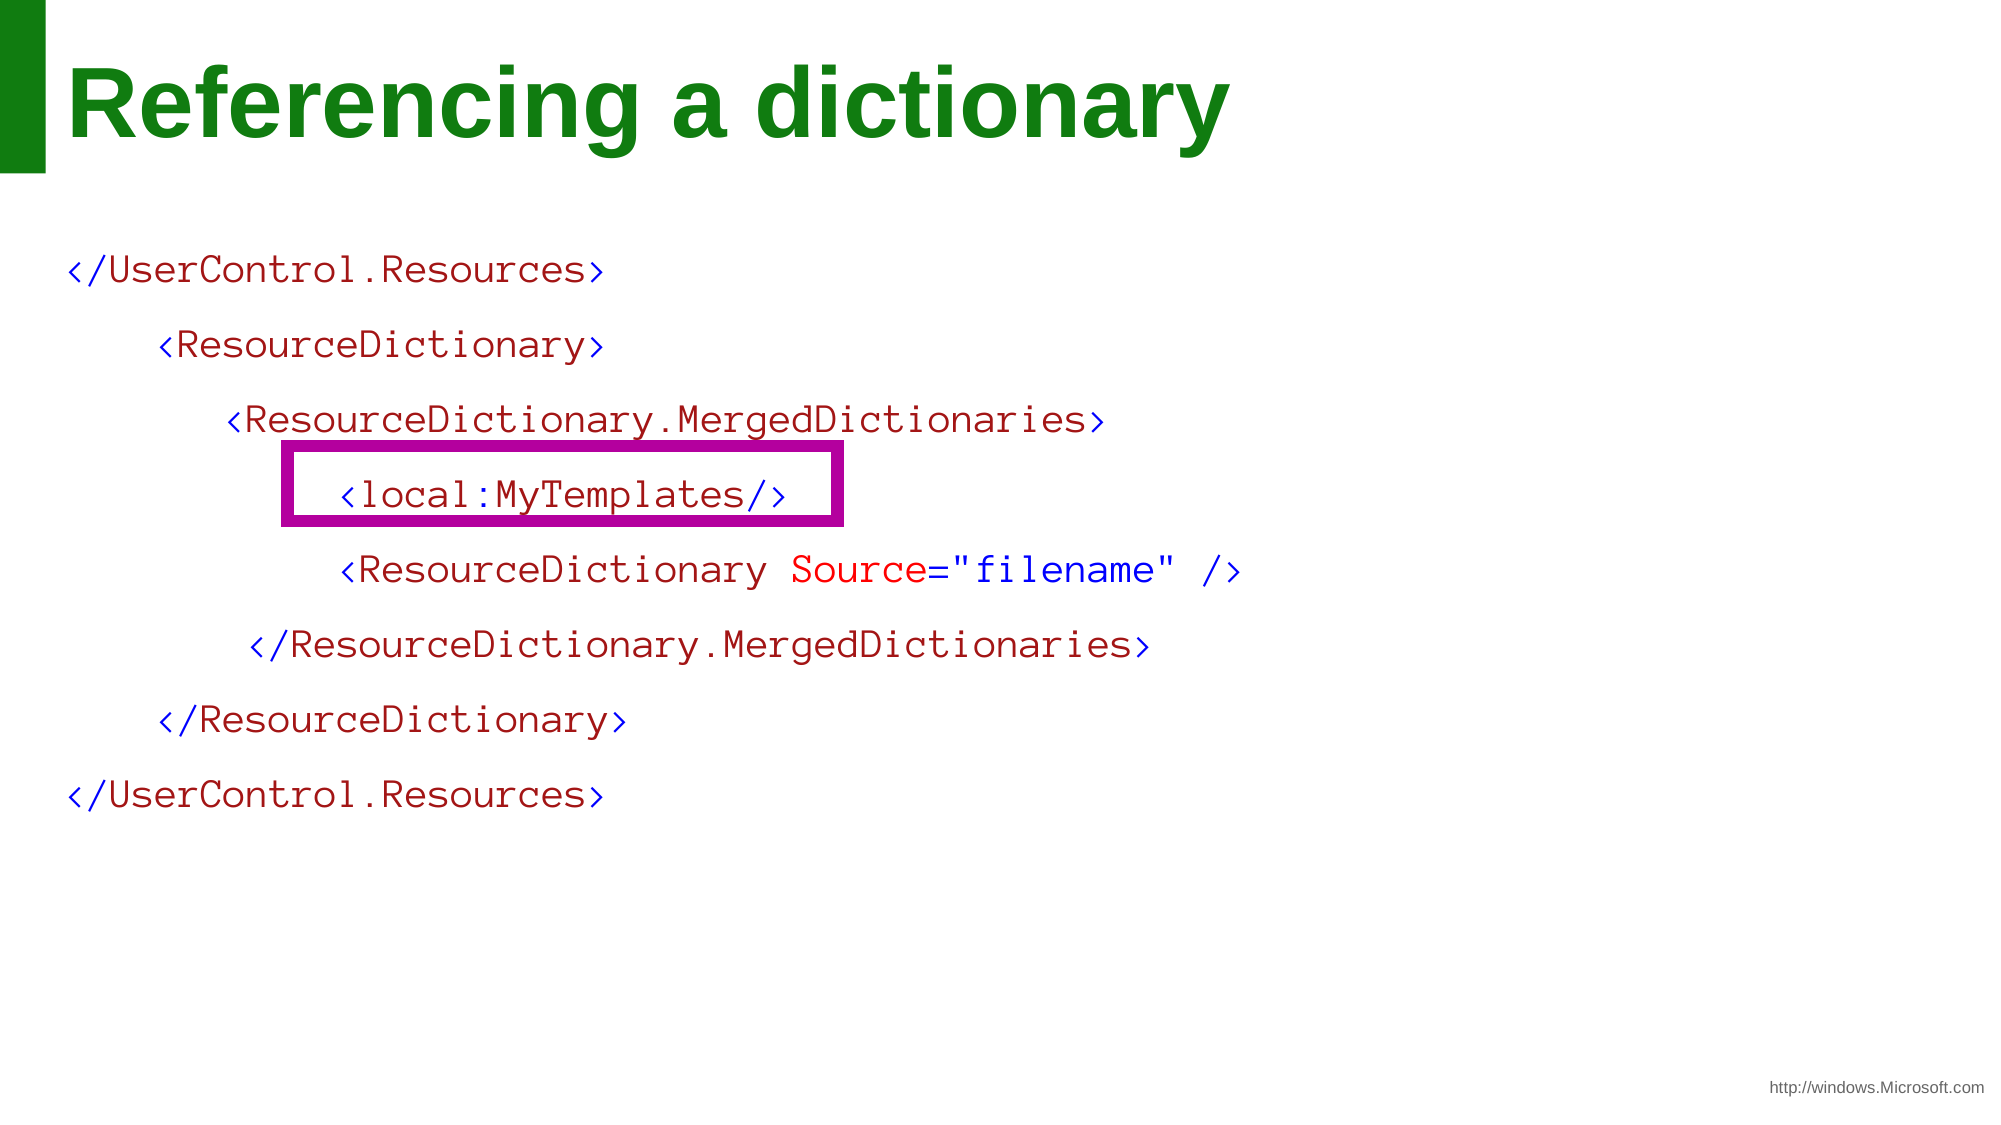

# Referencing a dictionary
</UserControl.Resources>
    <ResourceDictionary>
       <ResourceDictionary.MergedDictionaries>
            <local:MyTemplates/>
            <ResourceDictionary Source="filename" />
        </ResourceDictionary.MergedDictionaries>
    </ResourceDictionary>
</UserControl.Resources>